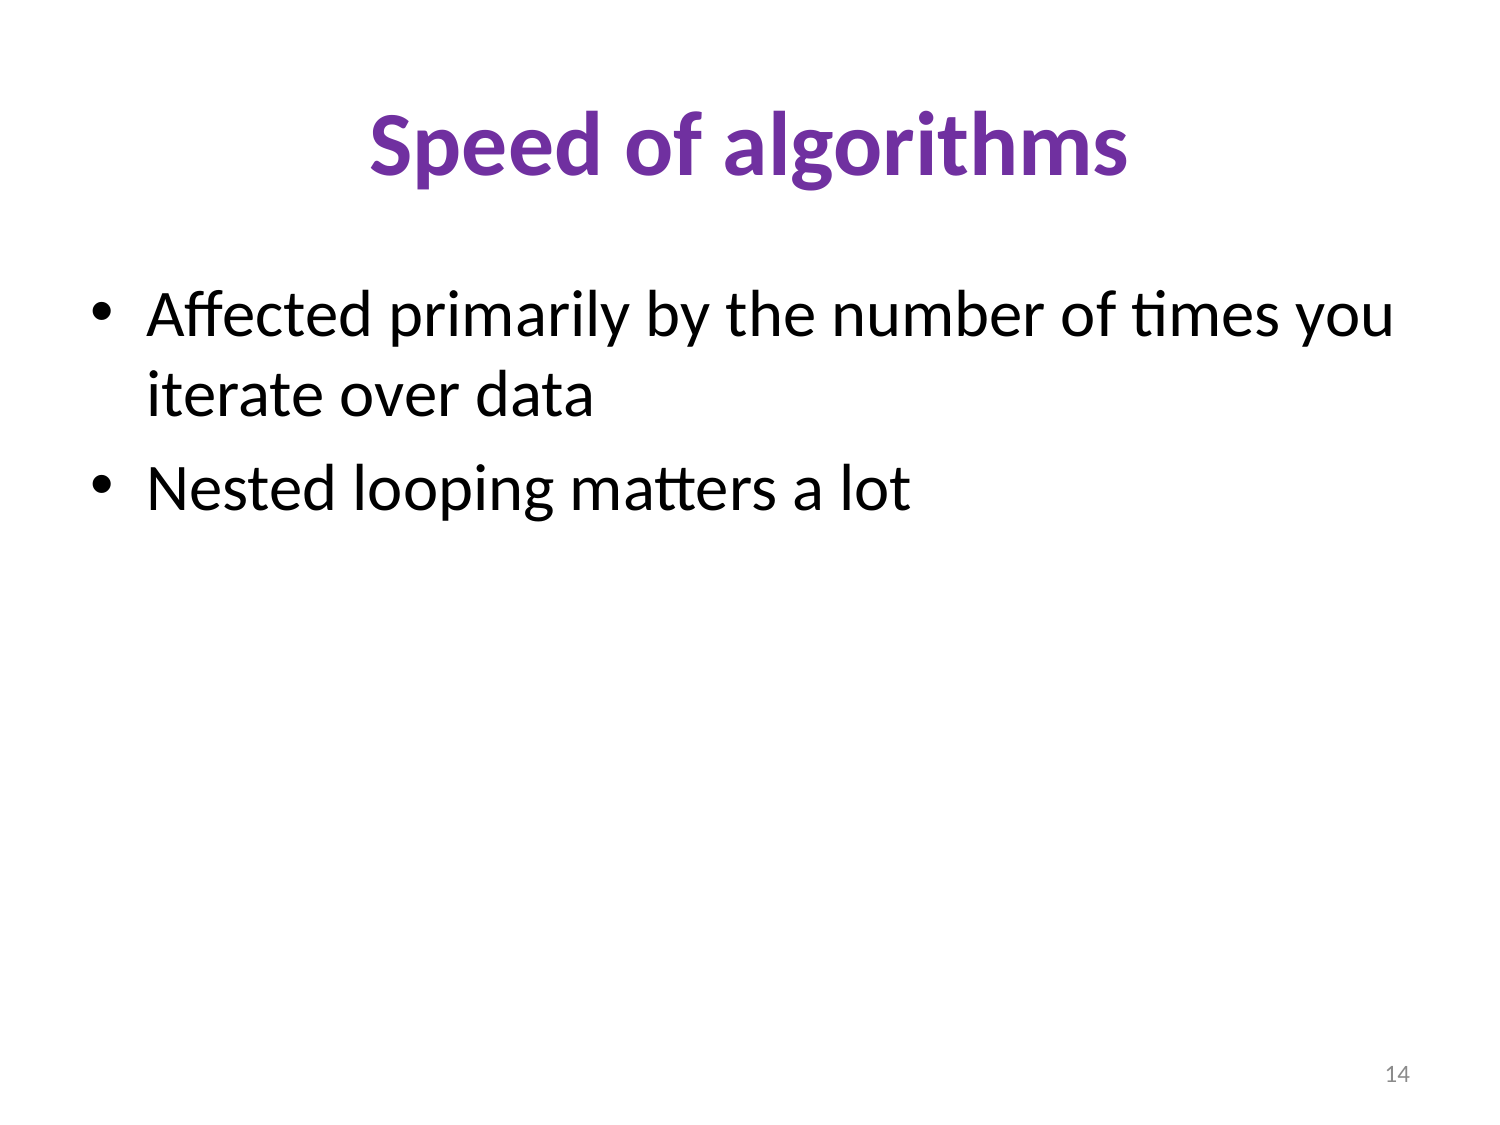

# Speed of algorithms
Affected primarily by the number of times you iterate over data
Nested looping matters a lot
14